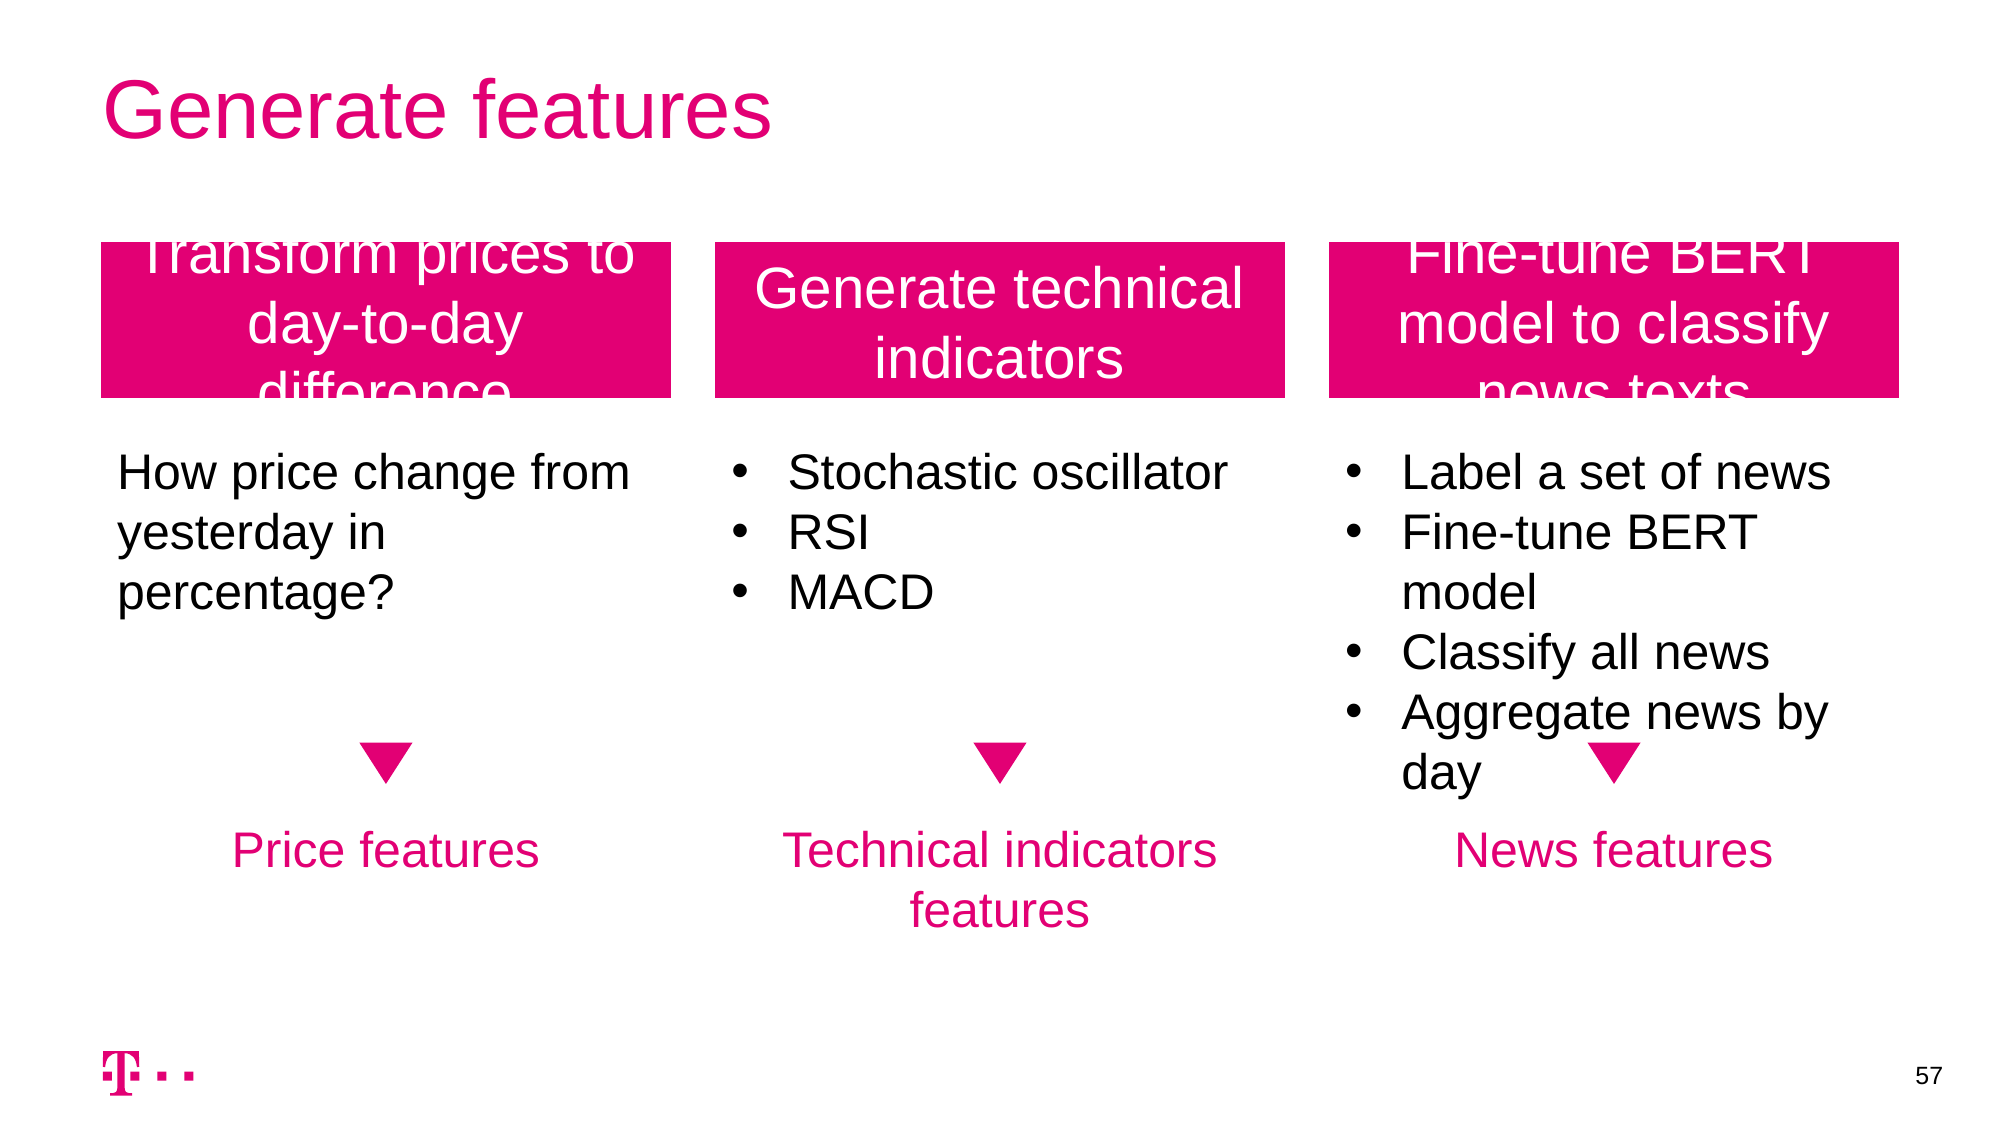

# Generate features
Transform prices to day-to-day difference
Generate technical indicators
Fine-tune BERT model to classify news texts
How price change from yesterday in percentage?
Stochastic oscillator
RSI
MACD
Label a set of news
Fine-tune BERT model
Classify all news
Aggregate news by day

Price features
Technical indicators features
News features
57